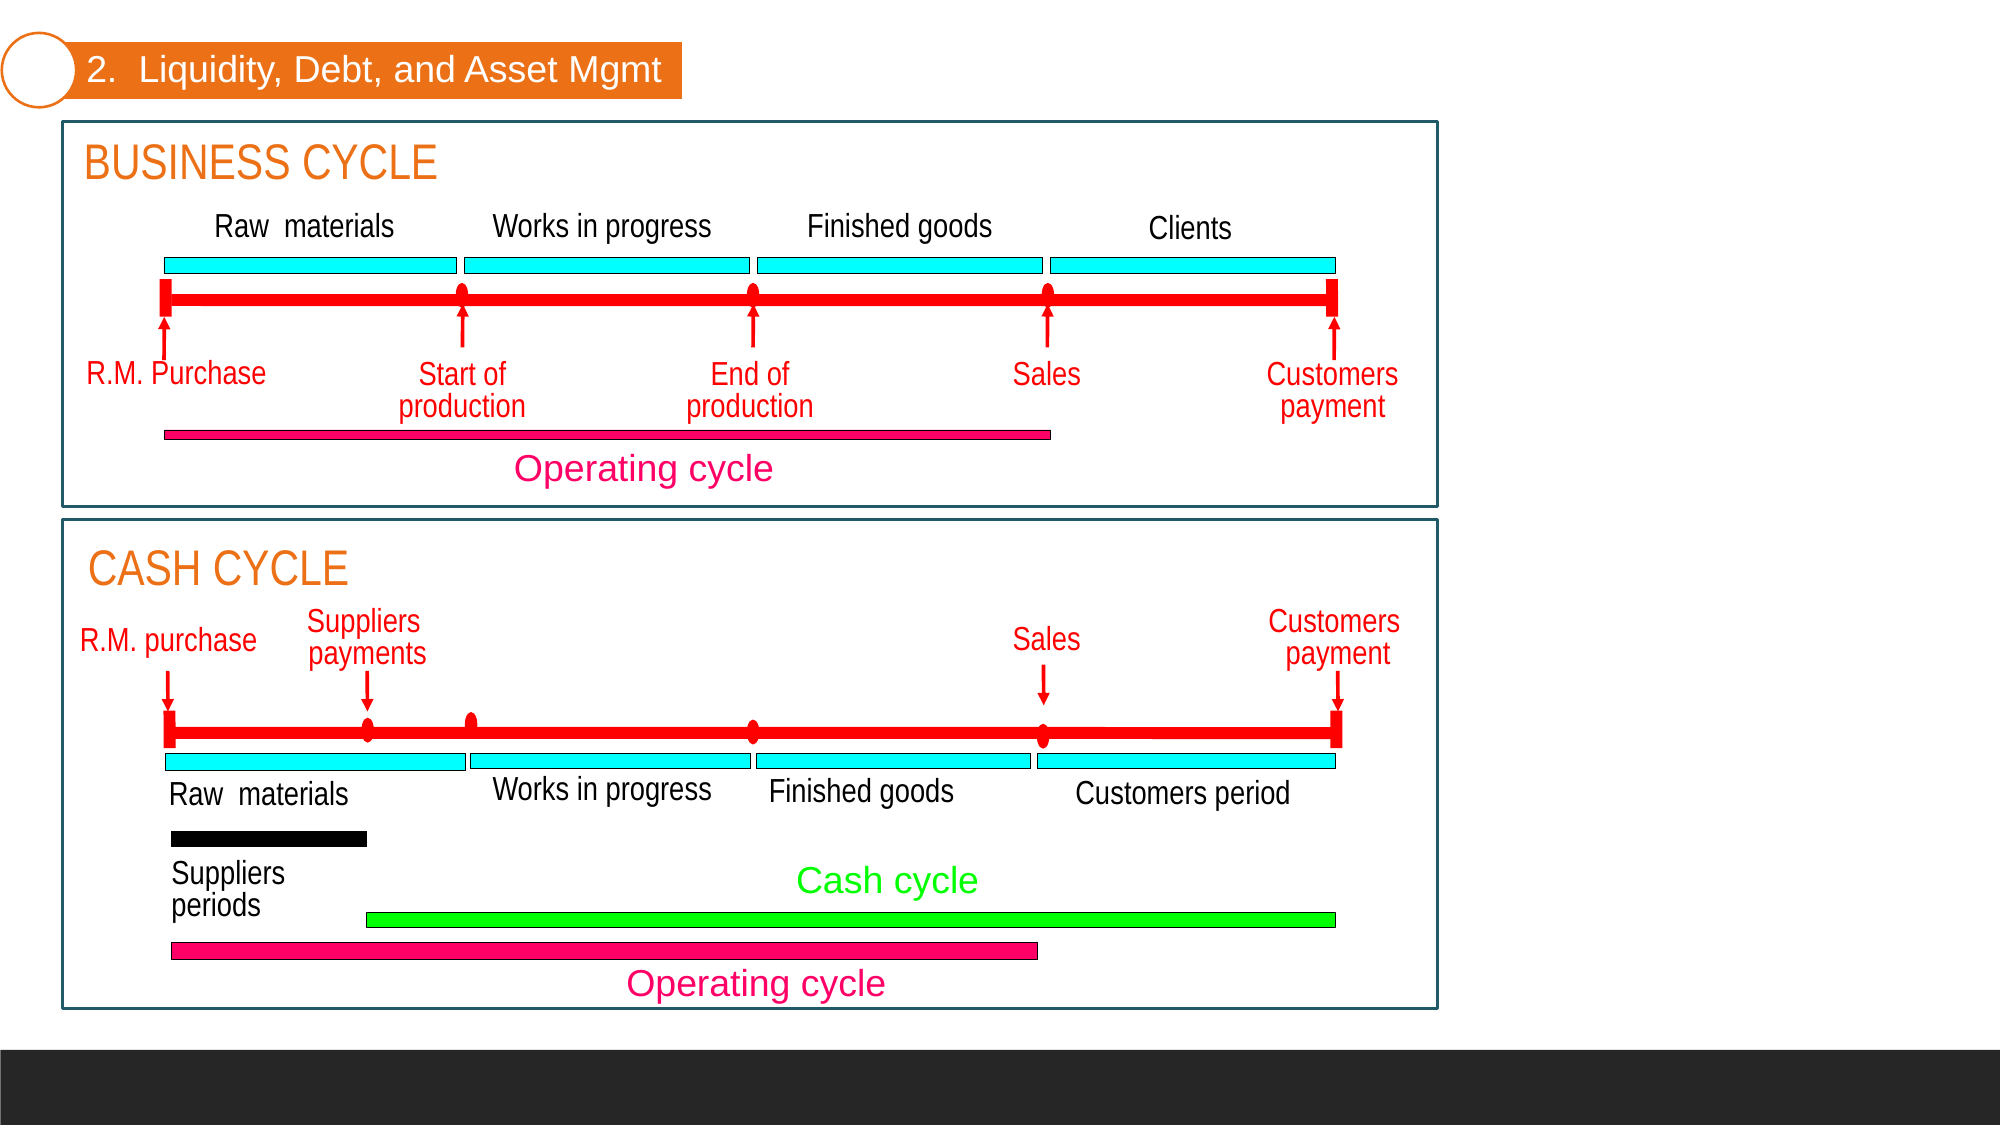

2.  Liquidity, Debt, and Asset Mgmt

1. Context and type of analyses

BUSINESS CYCLE
Raw  materials

Works in progress
Finished goods
Clients

R.M. Purchase

Start of production
End of production

Sales
Customers payment

Operating cycle

CASH CYCLE
Suppliers
payments
Customers  payment
Sales
R.M. purchase

Works in progress
Finished goods
Customers period
Raw  materials

Cash cycle
Suppliers periods

Operating cycle

3. Return and Profitability

4. Notes and Auditor Reports